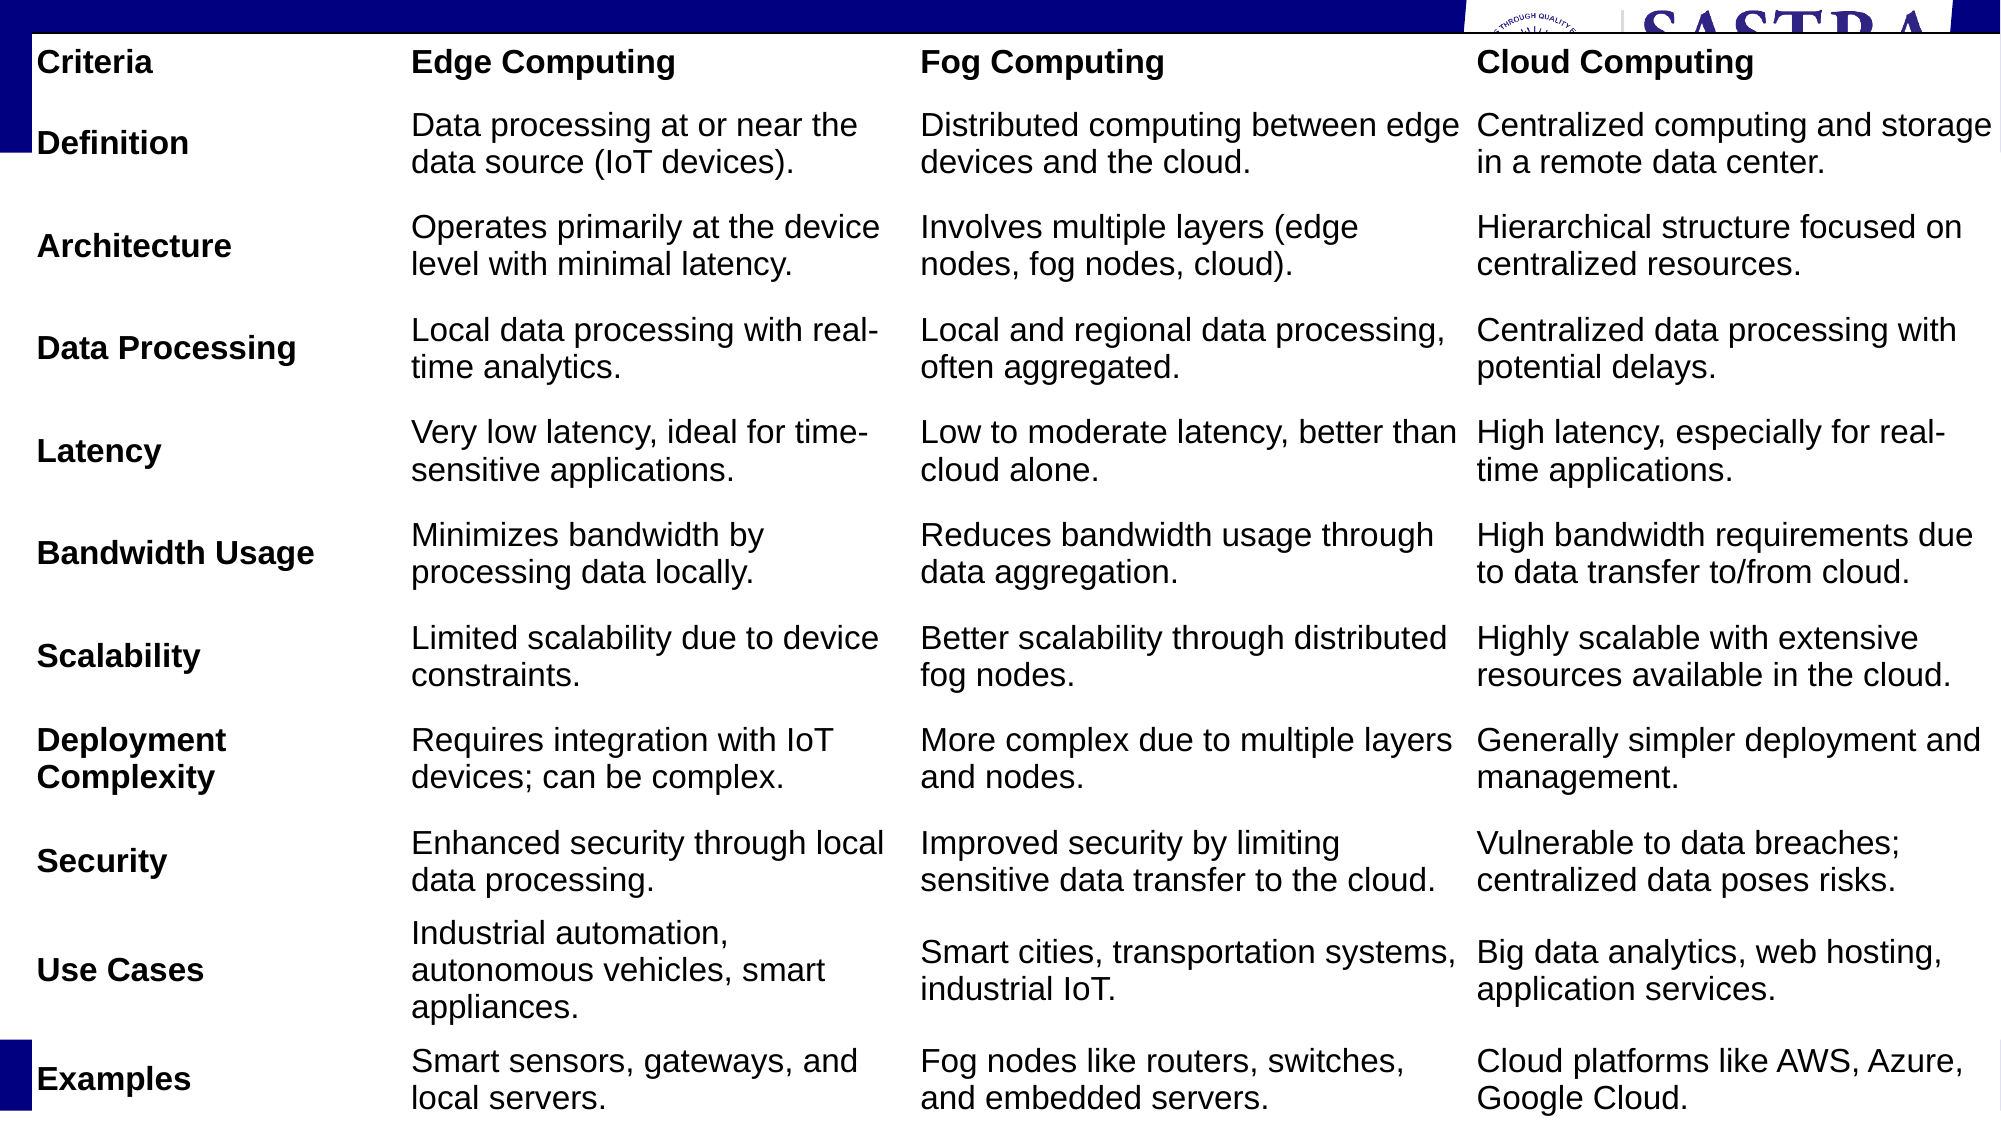

| Criteria | Edge Computing | Fog Computing | Cloud Computing |
| --- | --- | --- | --- |
| Definition | Data processing at or near the data source (IoT devices). | Distributed computing between edge devices and the cloud. | Centralized computing and storage in a remote data center. |
| Architecture | Operates primarily at the device level with minimal latency. | Involves multiple layers (edge nodes, fog nodes, cloud). | Hierarchical structure focused on centralized resources. |
| Data Processing | Local data processing with real-time analytics. | Local and regional data processing, often aggregated. | Centralized data processing with potential delays. |
| Latency | Very low latency, ideal for time-sensitive applications. | Low to moderate latency, better than cloud alone. | High latency, especially for real-time applications. |
| Bandwidth Usage | Minimizes bandwidth by processing data locally. | Reduces bandwidth usage through data aggregation. | High bandwidth requirements due to data transfer to/from cloud. |
| Scalability | Limited scalability due to device constraints. | Better scalability through distributed fog nodes. | Highly scalable with extensive resources available in the cloud. |
| Deployment Complexity | Requires integration with IoT devices; can be complex. | More complex due to multiple layers and nodes. | Generally simpler deployment and management. |
| Security | Enhanced security through local data processing. | Improved security by limiting sensitive data transfer to the cloud. | Vulnerable to data breaches; centralized data poses risks. |
| Use Cases | Industrial automation, autonomous vehicles, smart appliances. | Smart cities, transportation systems, industrial IoT. | Big data analytics, web hosting, application services. |
| Examples | Smart sensors, gateways, and local servers. | Fog nodes like routers, switches, and embedded servers. | Cloud platforms like AWS, Azure, Google Cloud. |